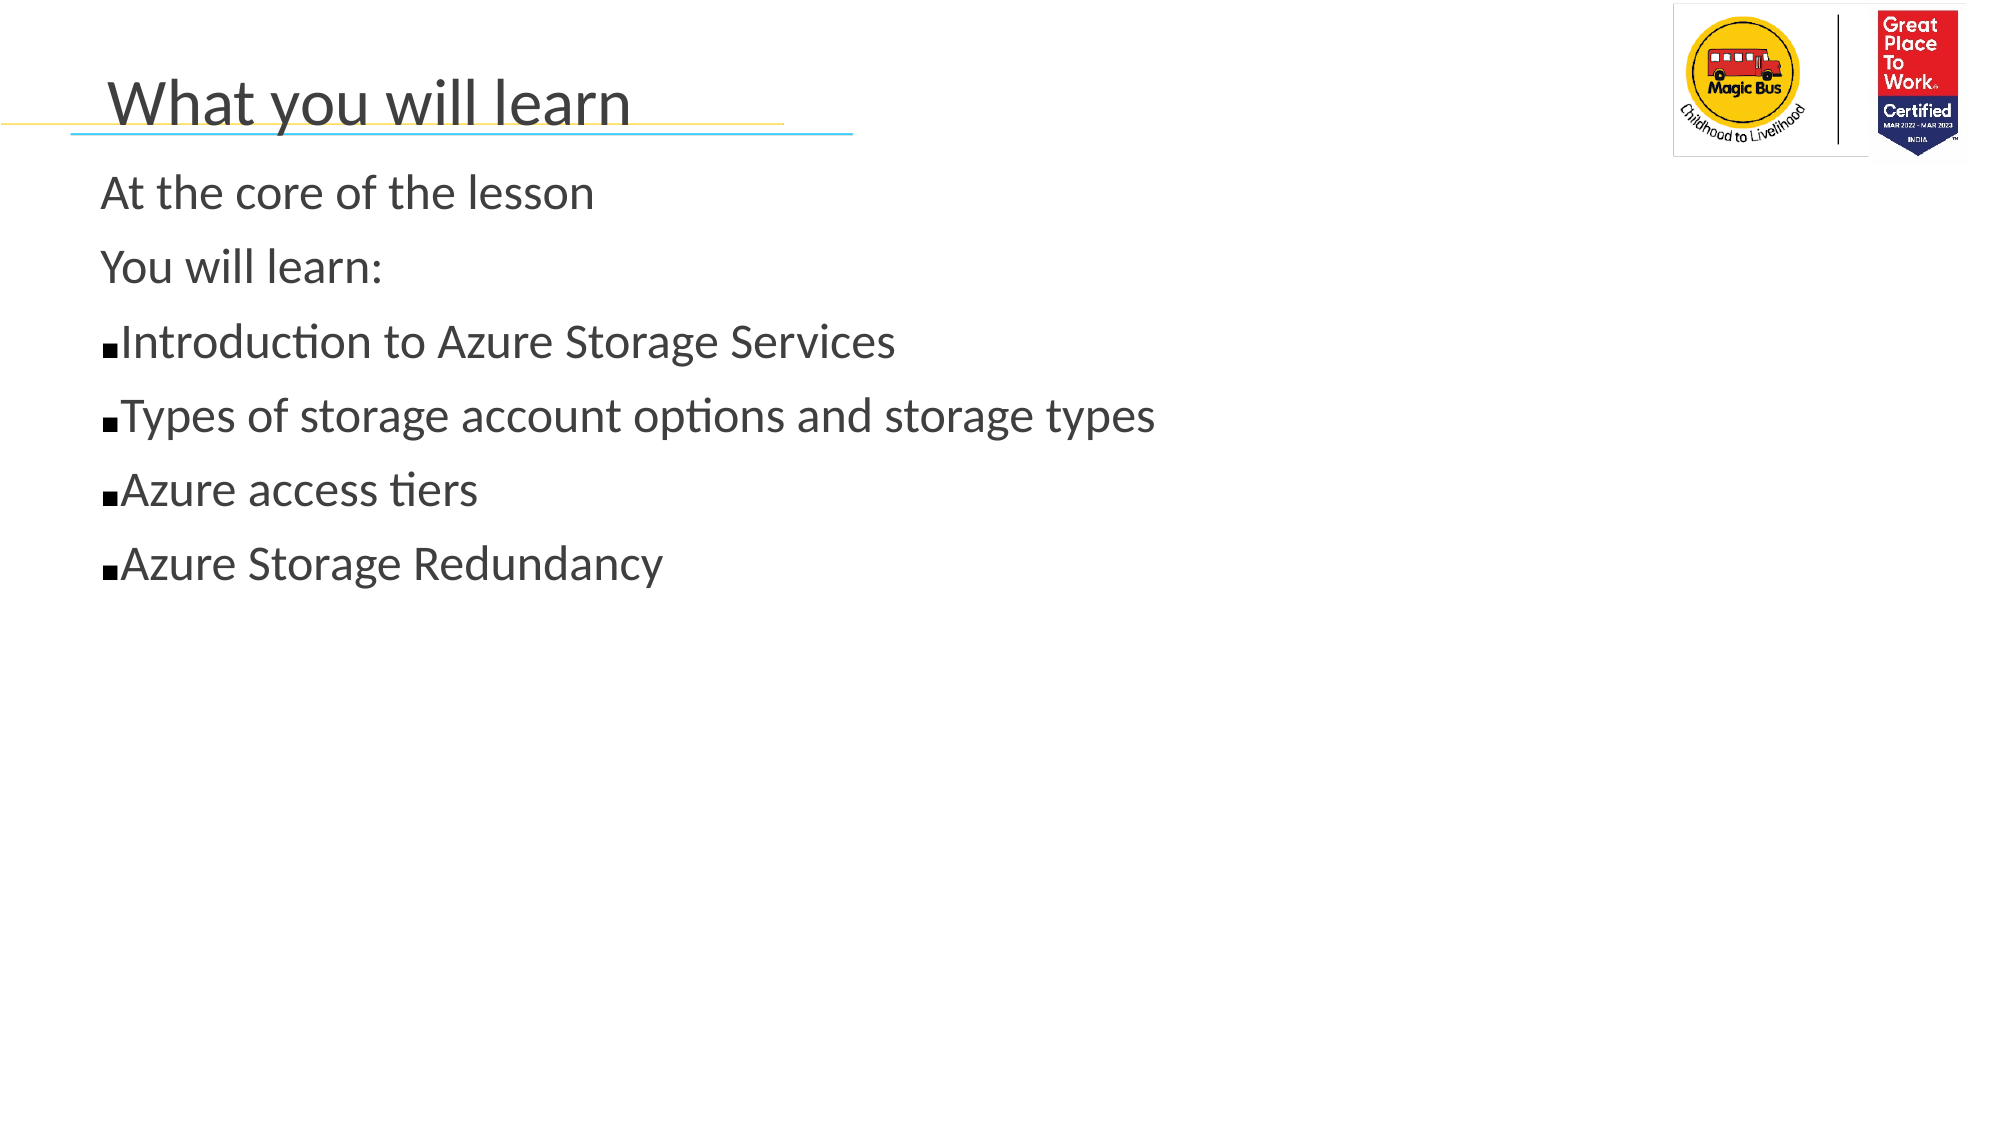

# What you will learn
At the core of the lesson
You will learn:
Introduction to Azure Storage Services
Types of storage account options and storage types
Azure access tiers
Azure Storage Redundancy